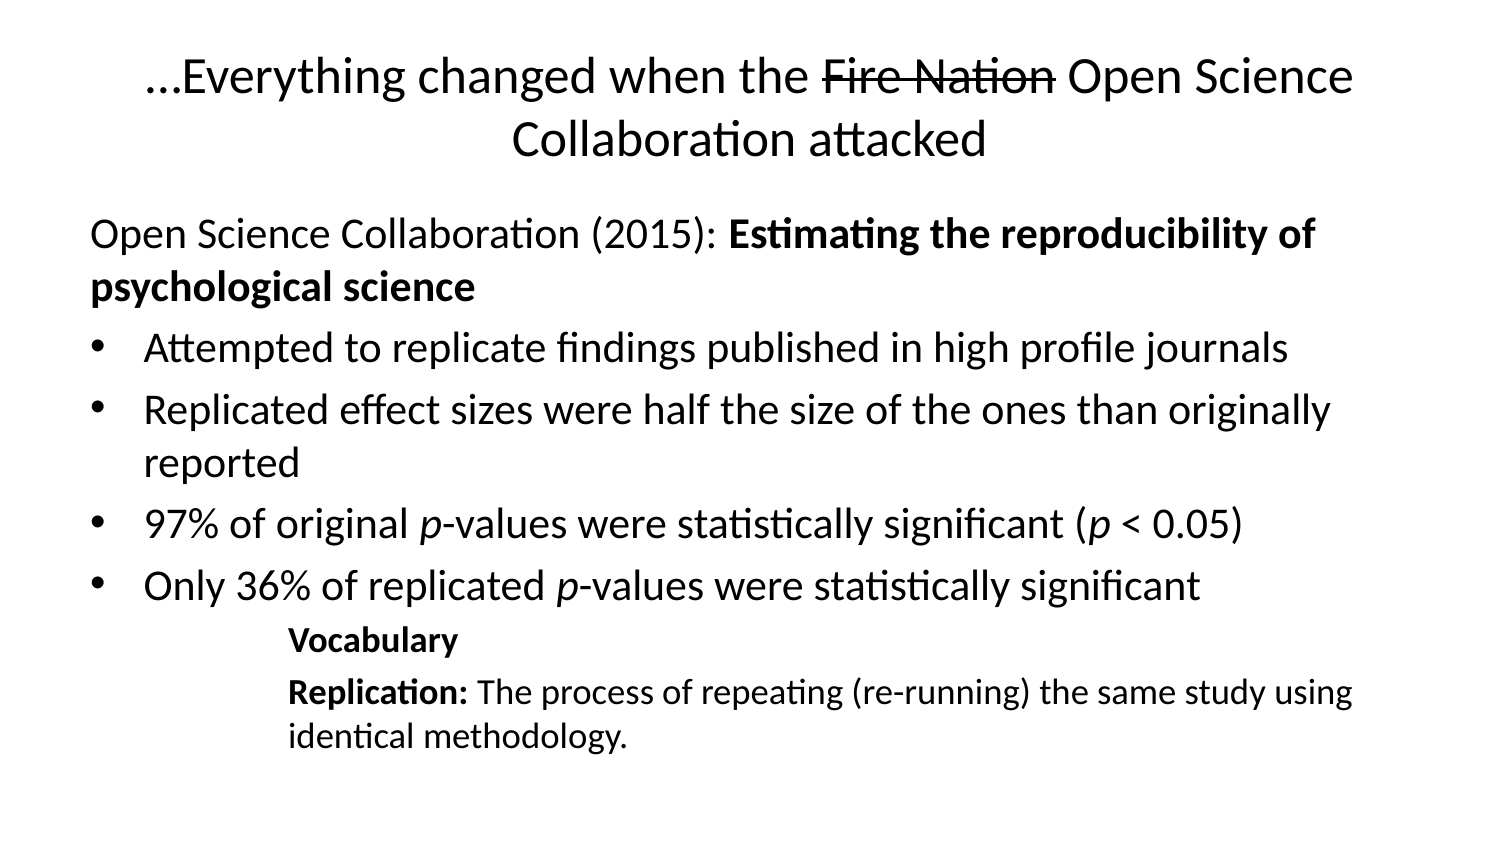

# …Everything changed when the Fire Nation Open Science Collaboration attacked
Open Science Collaboration (2015): Estimating the reproducibility of psychological science
Attempted to replicate findings published in high profile journals
Replicated effect sizes were half the size of the ones than originally reported
97% of original p-values were statistically significant (p < 0.05)
Only 36% of replicated p-values were statistically significant
Vocabulary
Replication: The process of repeating (re-running) the same study using identical methodology.